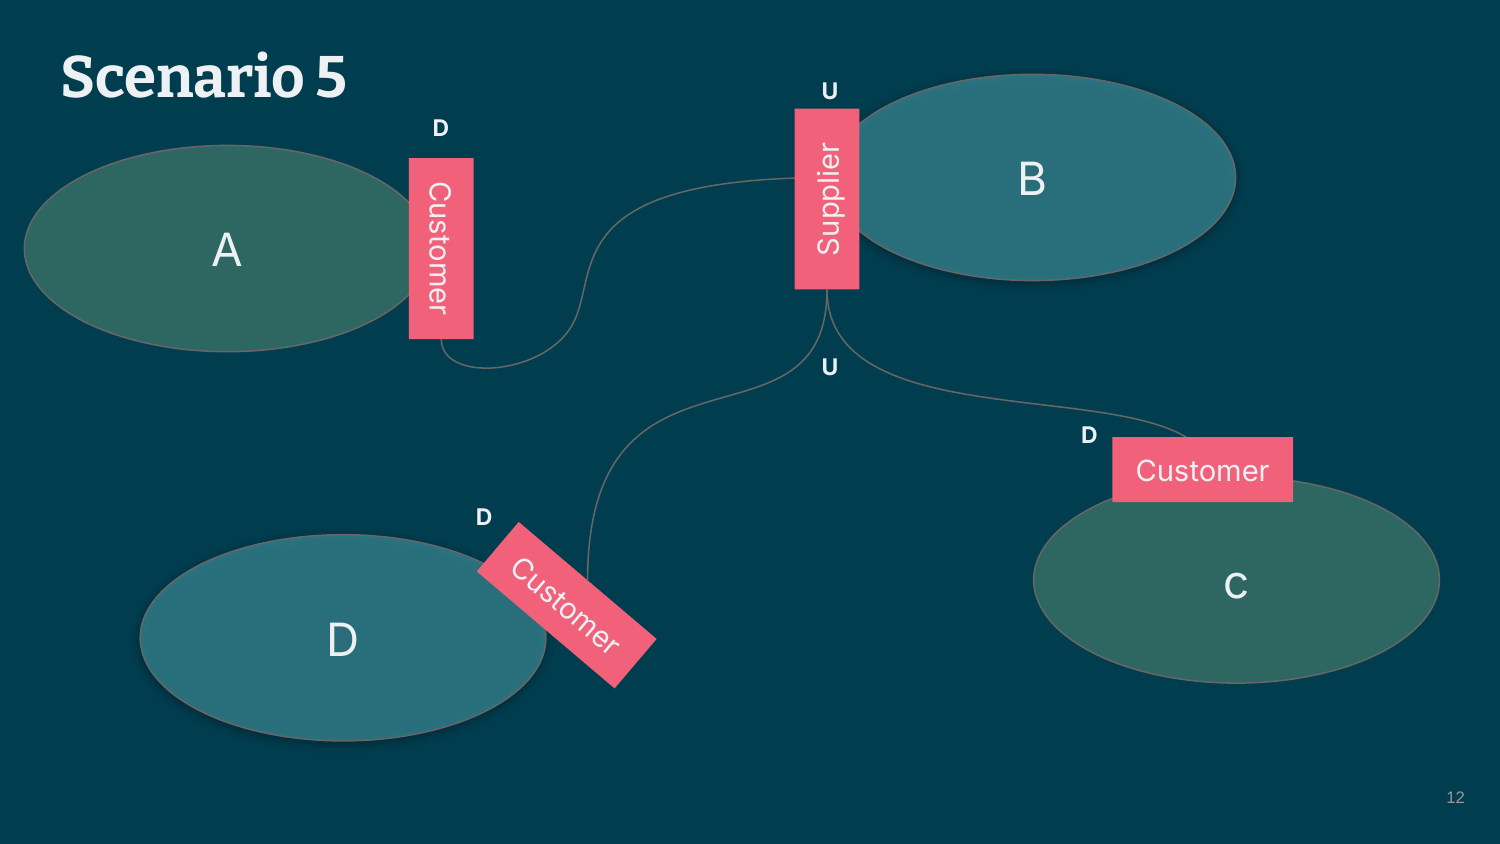

# Scenario 5
U
B
D
A
Supplier
Customer
U
D
Customer
c
D
D
Customer
12